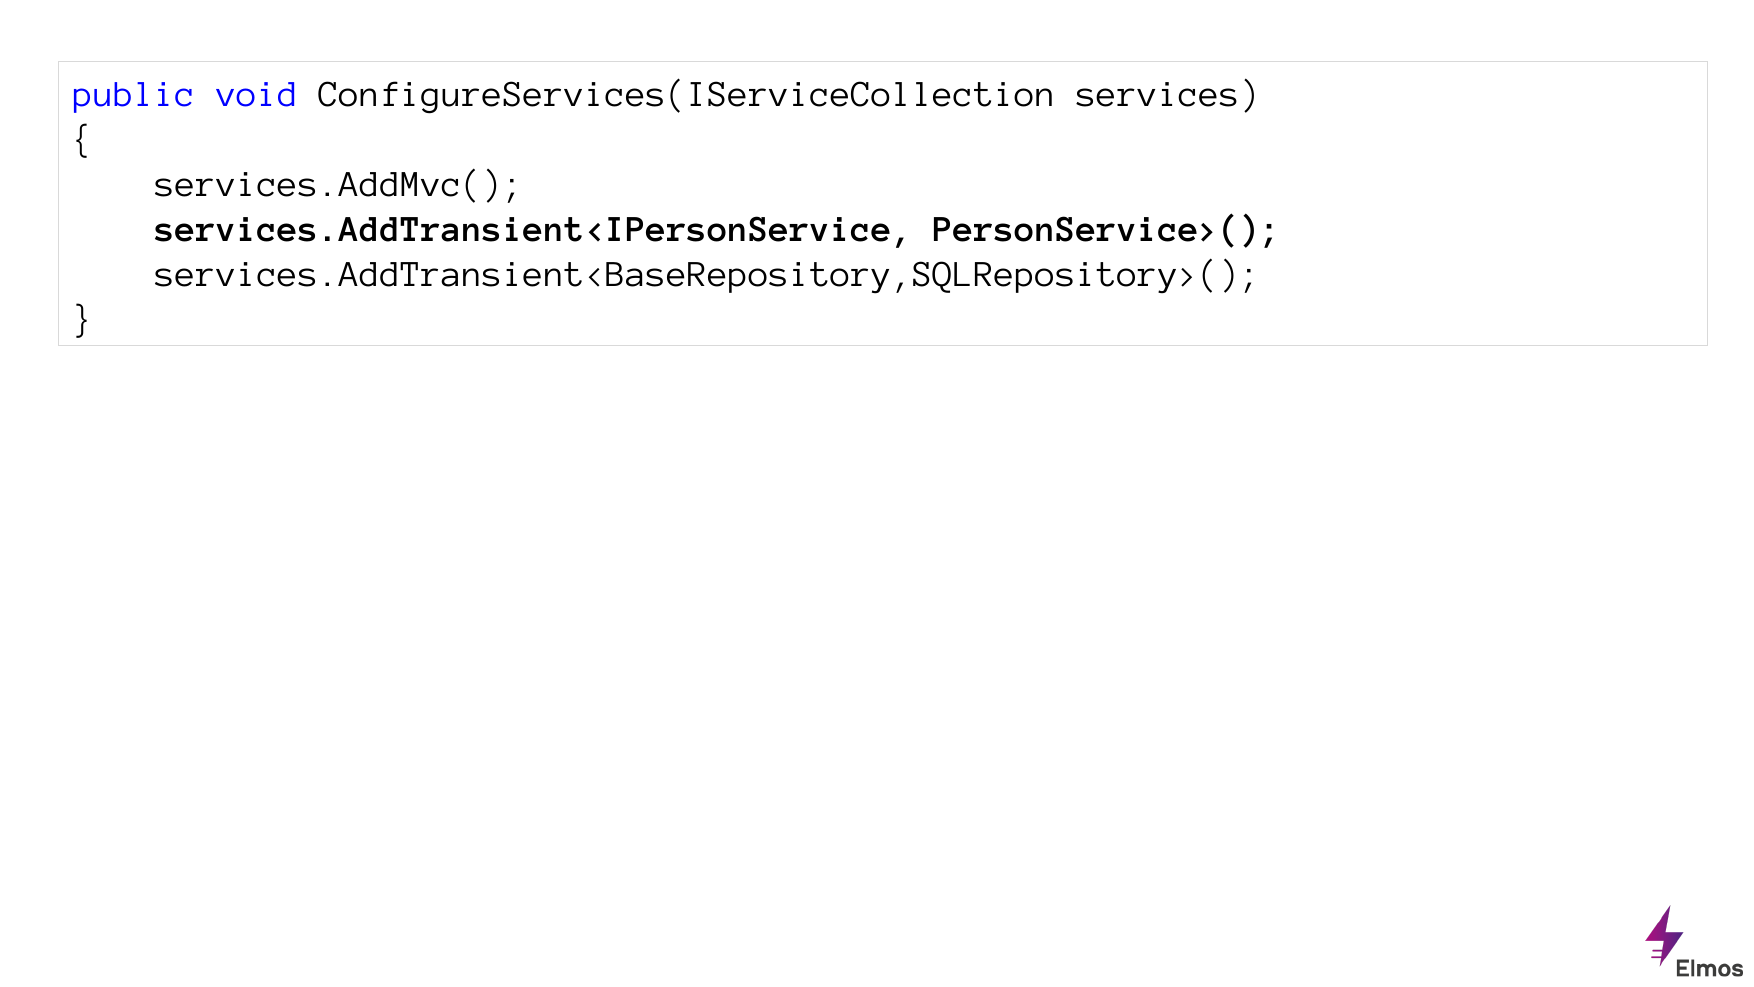

public void ConfigureServices(IServiceCollection services)
{
    services.AddMvc();
    services.AddTransient<IPersonService, PersonService>();
    services.AddTransient<BaseRepository,SQLRepository>();
}